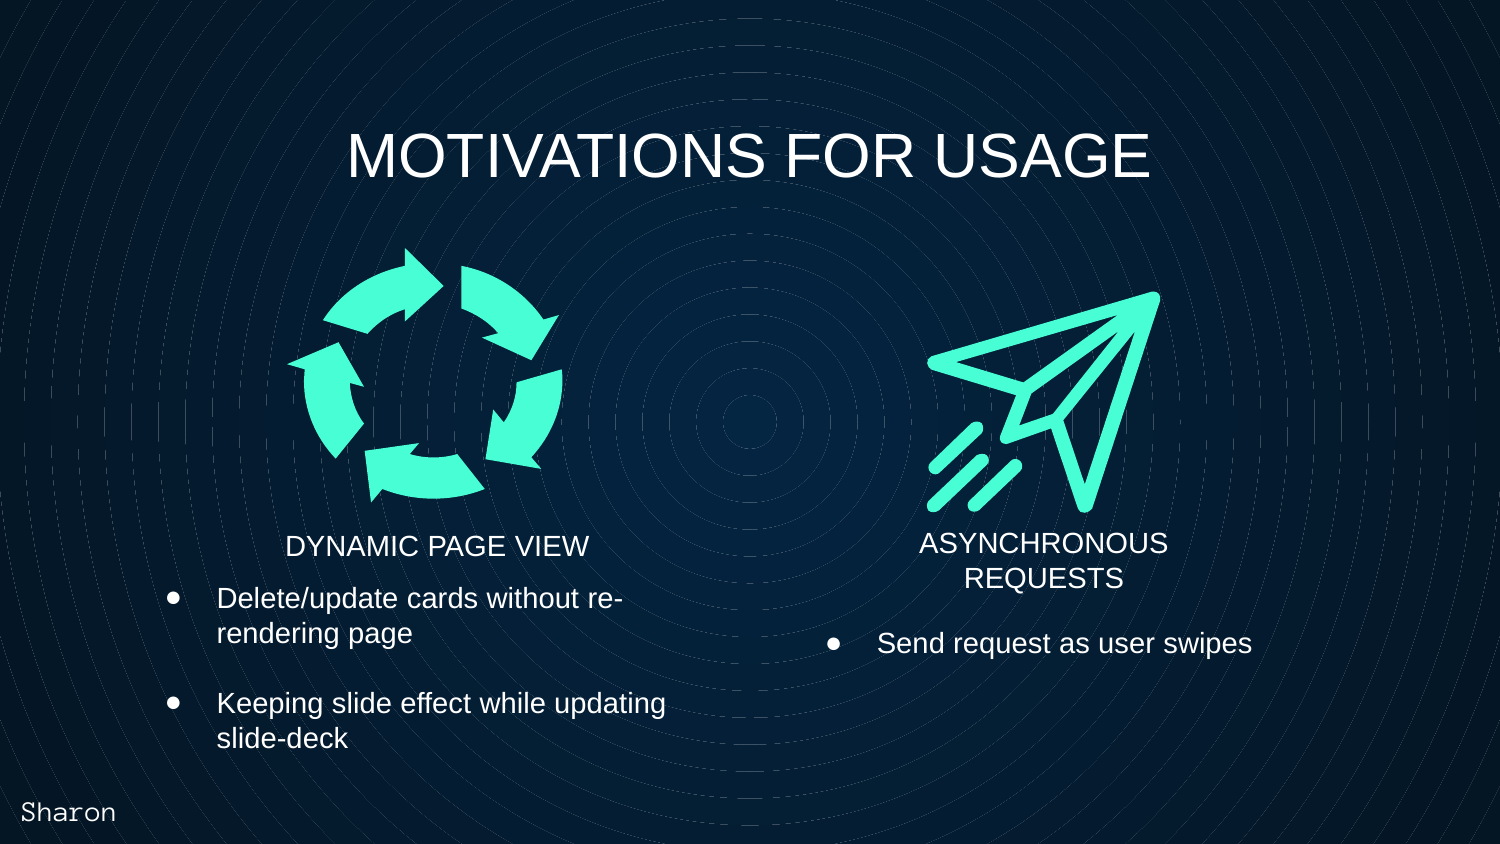

MOTIVATIONS FOR USAGE

# DYNAMIC PAGE VIEW
Delete/update cards without re-rendering page

Keeping slide effect while updating slide-deck
ASYNCHRONOUS REQUESTS
Send request as user swipes
Sharon